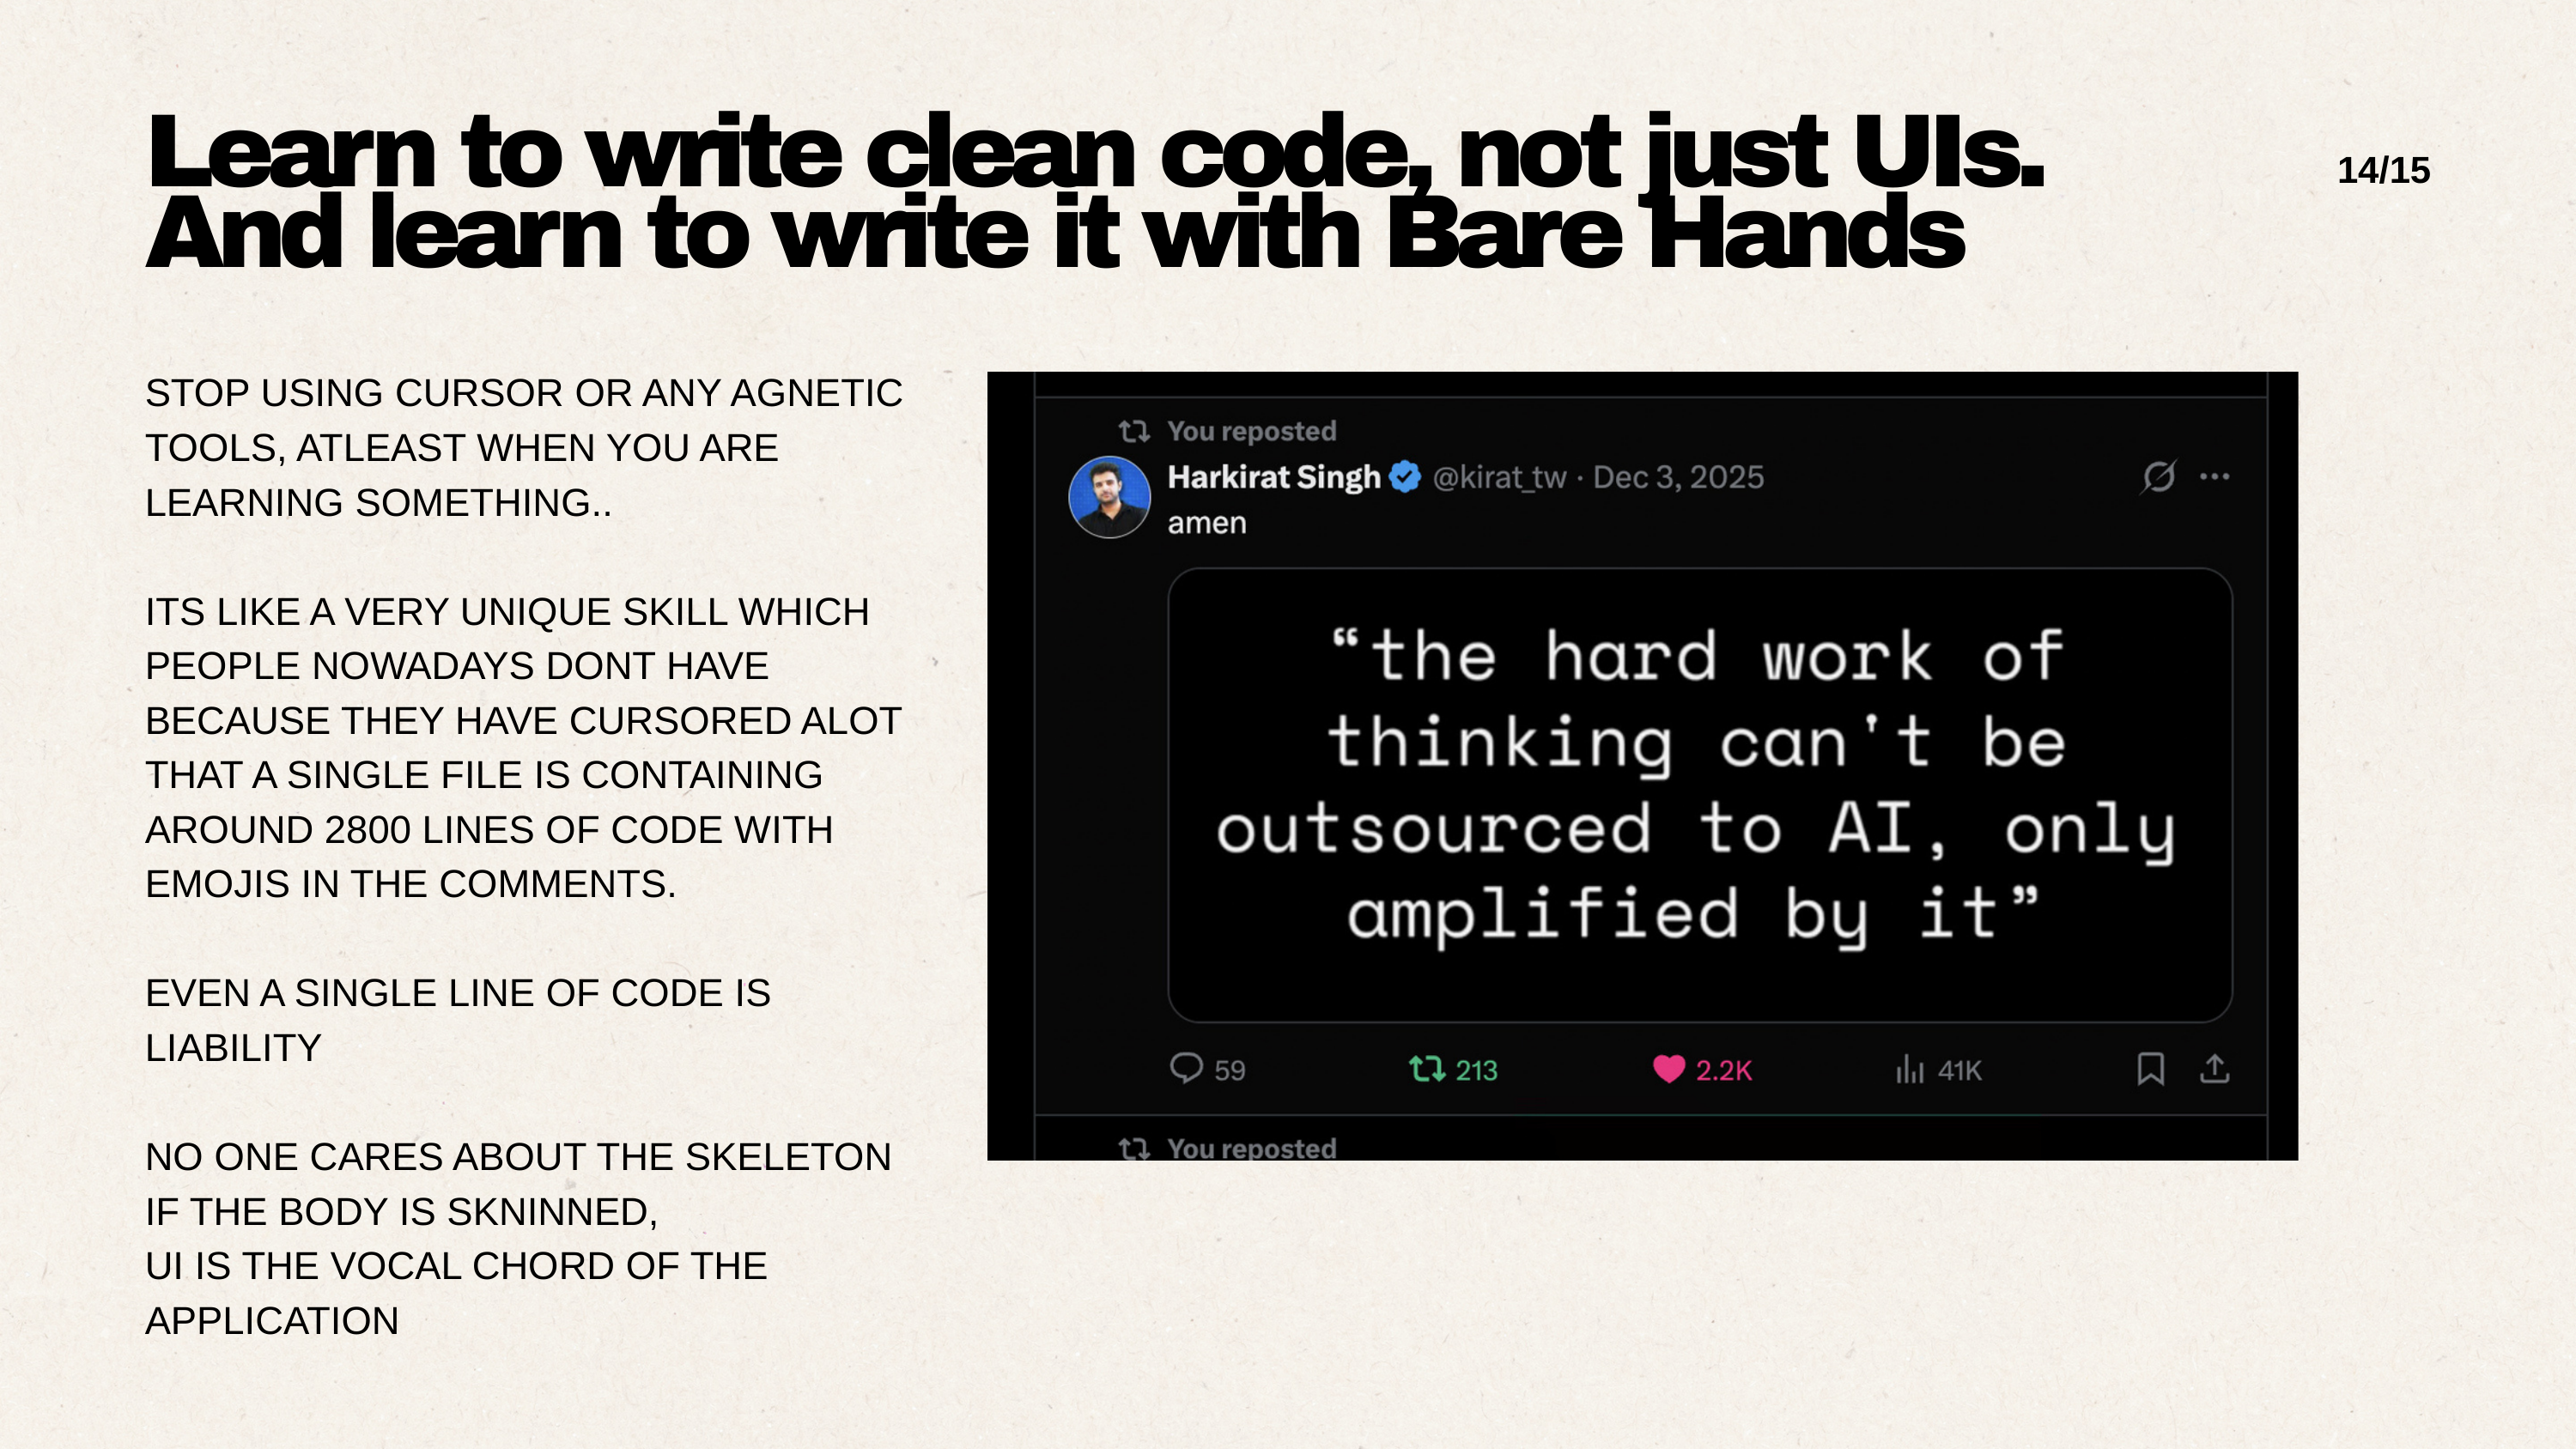

Learn to write clean code, not just UIs.
And learn to write it with Bare Hands
14/15
STOP USING CURSOR OR ANY AGNETIC TOOLS, ATLEAST WHEN YOU ARE LEARNING SOMETHING..

ITS LIKE A VERY UNIQUE SKILL WHICH PEOPLE NOWADAYS DONT HAVE BECAUSE THEY HAVE CURSORED ALOT THAT A SINGLE FILE IS CONTAINING AROUND 2800 LINES OF CODE WITH EMOJIS IN THE COMMENTS.

EVEN A SINGLE LINE OF CODE IS LIABILITY

NO ONE CARES ABOUT THE SKELETON IF THE BODY IS SKNINNED,
UI IS THE VOCAL CHORD OF THE APPLICATION